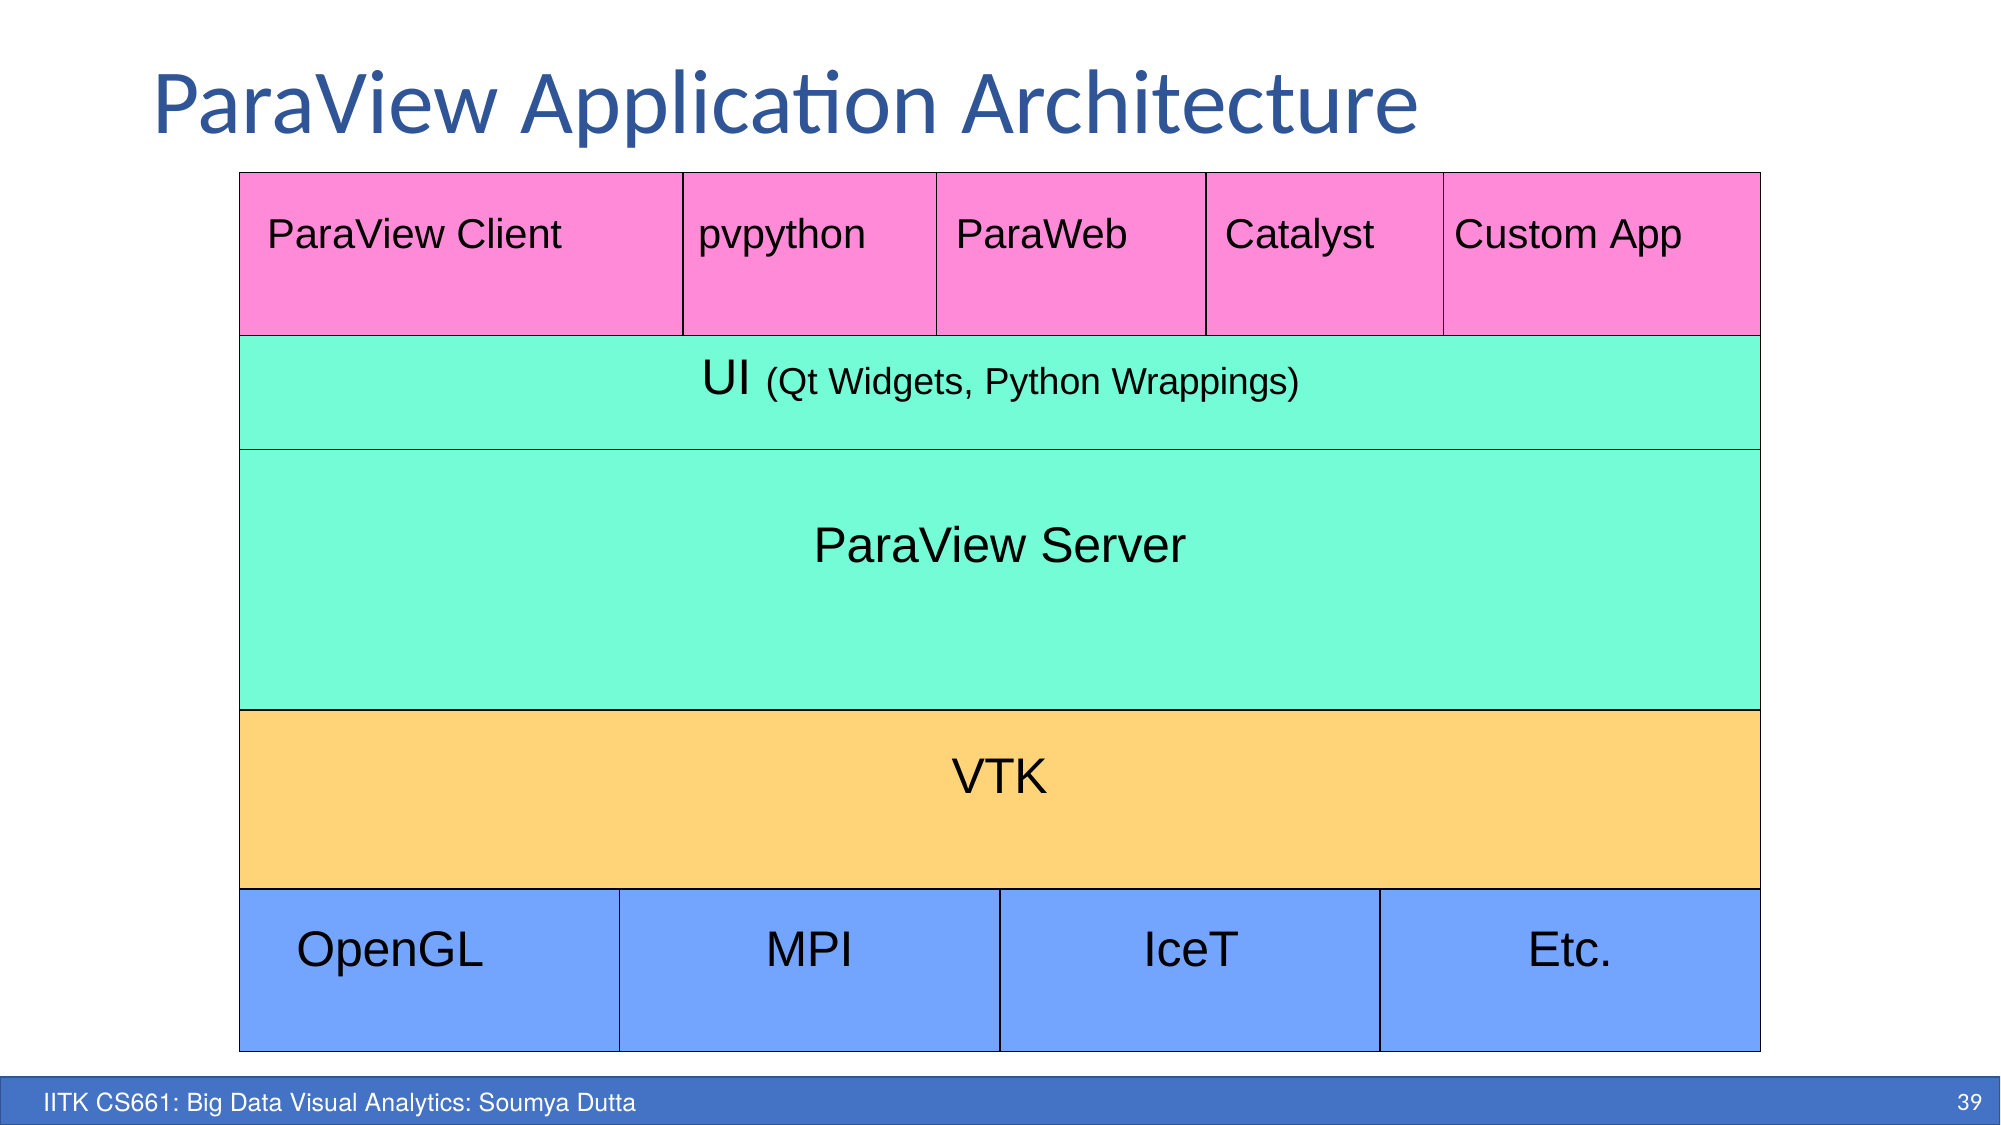

# ParaView Application Architecture
| ParaView Client |  | pvpython | ParaWeb |  | Catalyst |  | Custom App |
| --- | --- | --- | --- | --- | --- | --- | --- |
| UI (Qt Widgets, Python Wrappings) |  |  |  |  |  |  |  |
| ParaView Server |  |  |  |  |  |  |  |
| VTK |  |  |  |  |  |  |  |
| OpenGL | MPI |  |  | IceT |  | Etc. |  |